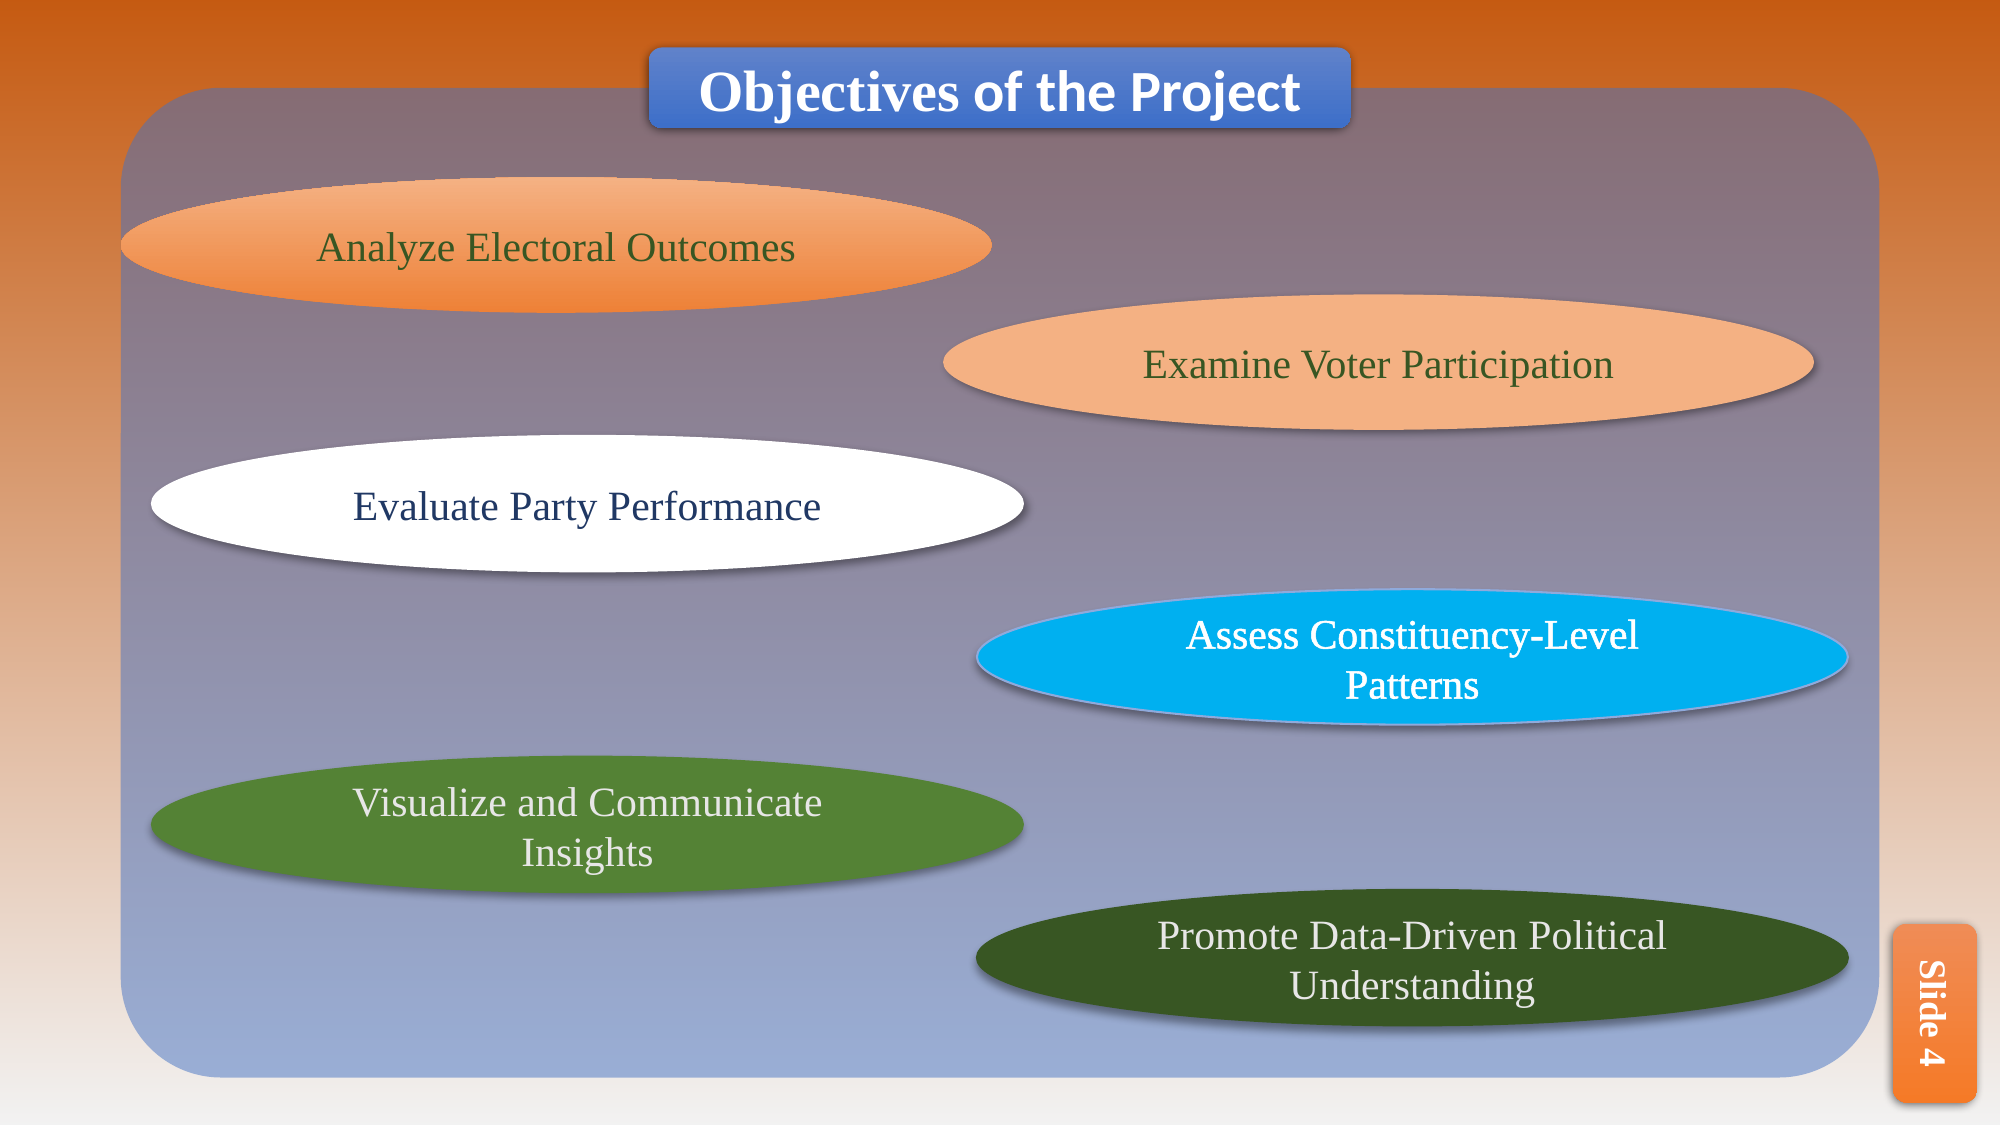

Objectives of the Project

Analyze Electoral Outcomes
Examine Voter Participation
Evaluate Party Performance
Assess Constituency-Level Patterns
Visualize and Communicate Insights
Promote Data-Driven Political Understanding
Slide 4